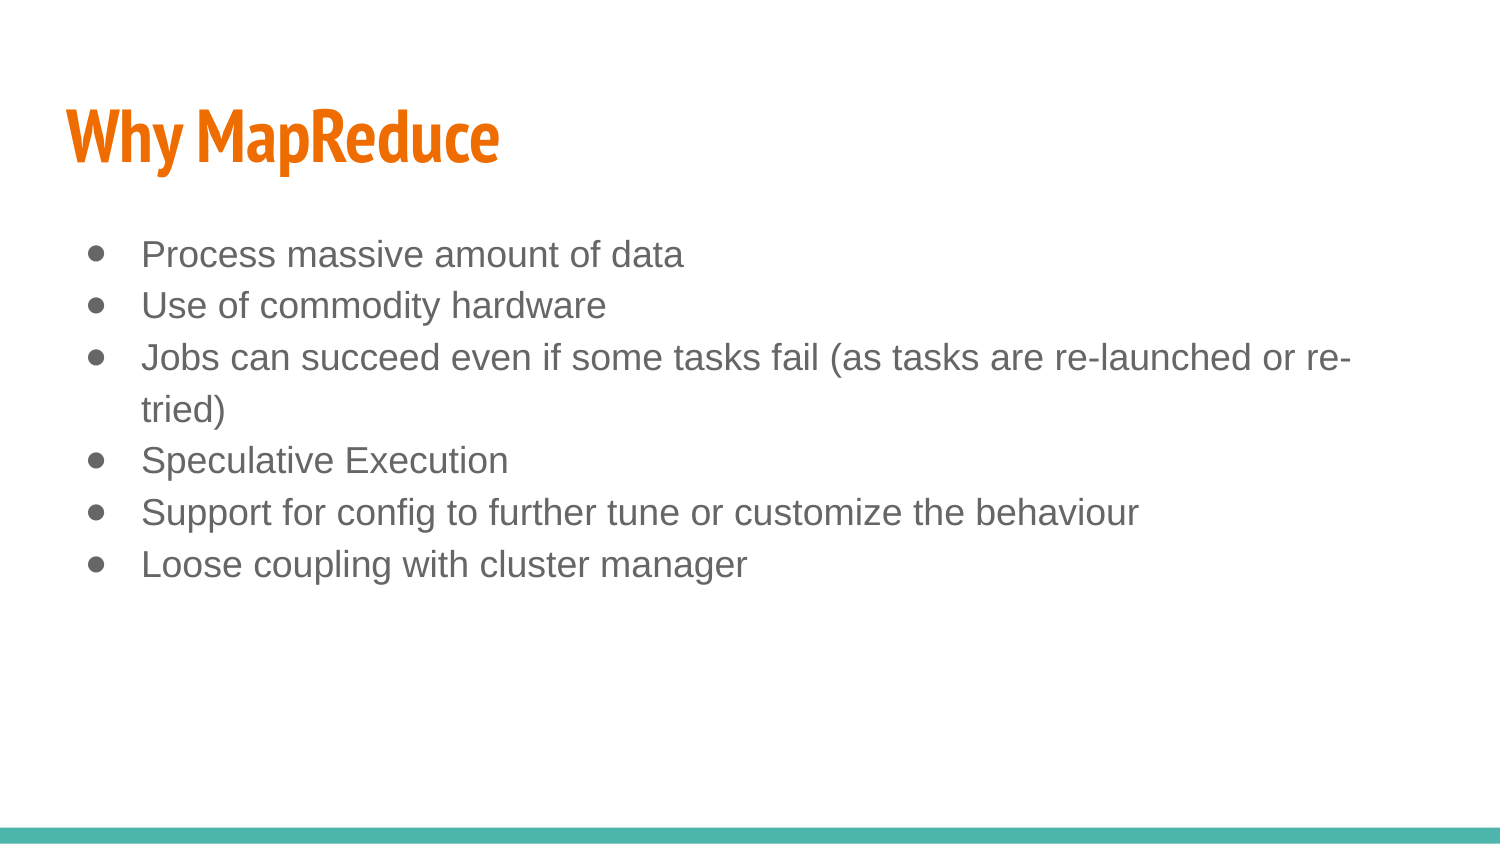

# Why MapReduce
Process massive amount of data
Use of commodity hardware
Jobs can succeed even if some tasks fail (as tasks are re-launched or re-tried)
Speculative Execution
Support for config to further tune or customize the behaviour
Loose coupling with cluster manager